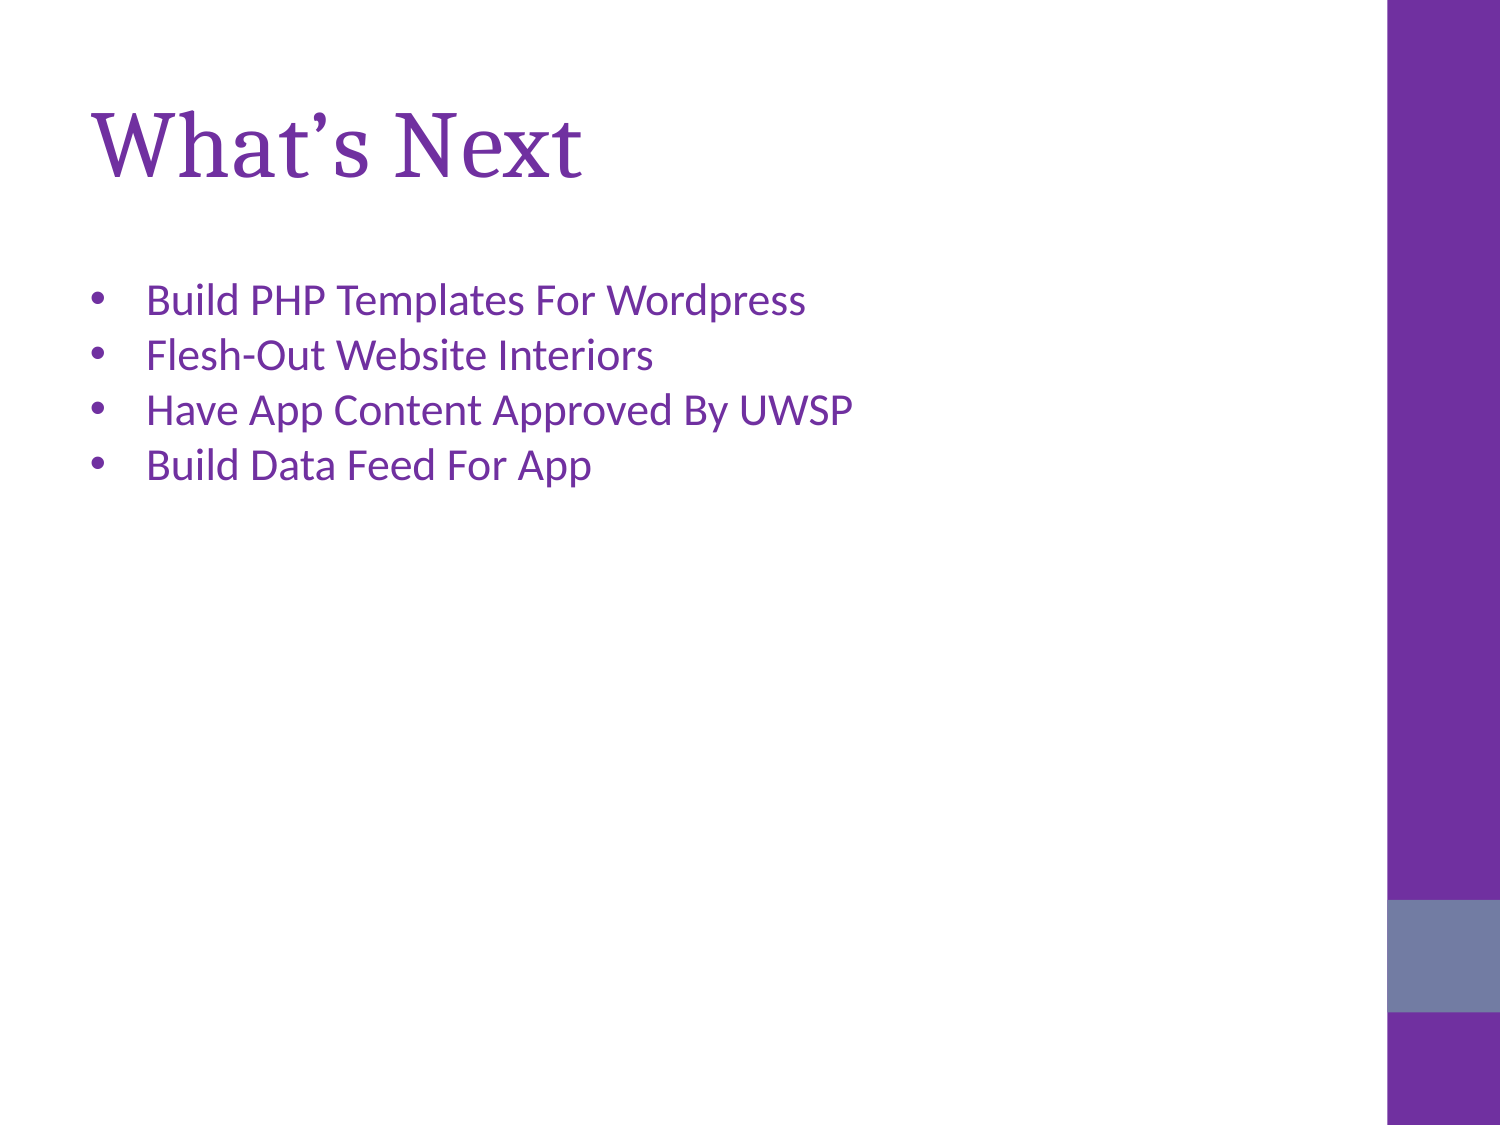

What’s Next
Build PHP Templates For Wordpress
Flesh-Out Website Interiors
Have App Content Approved By UWSP
Build Data Feed For App